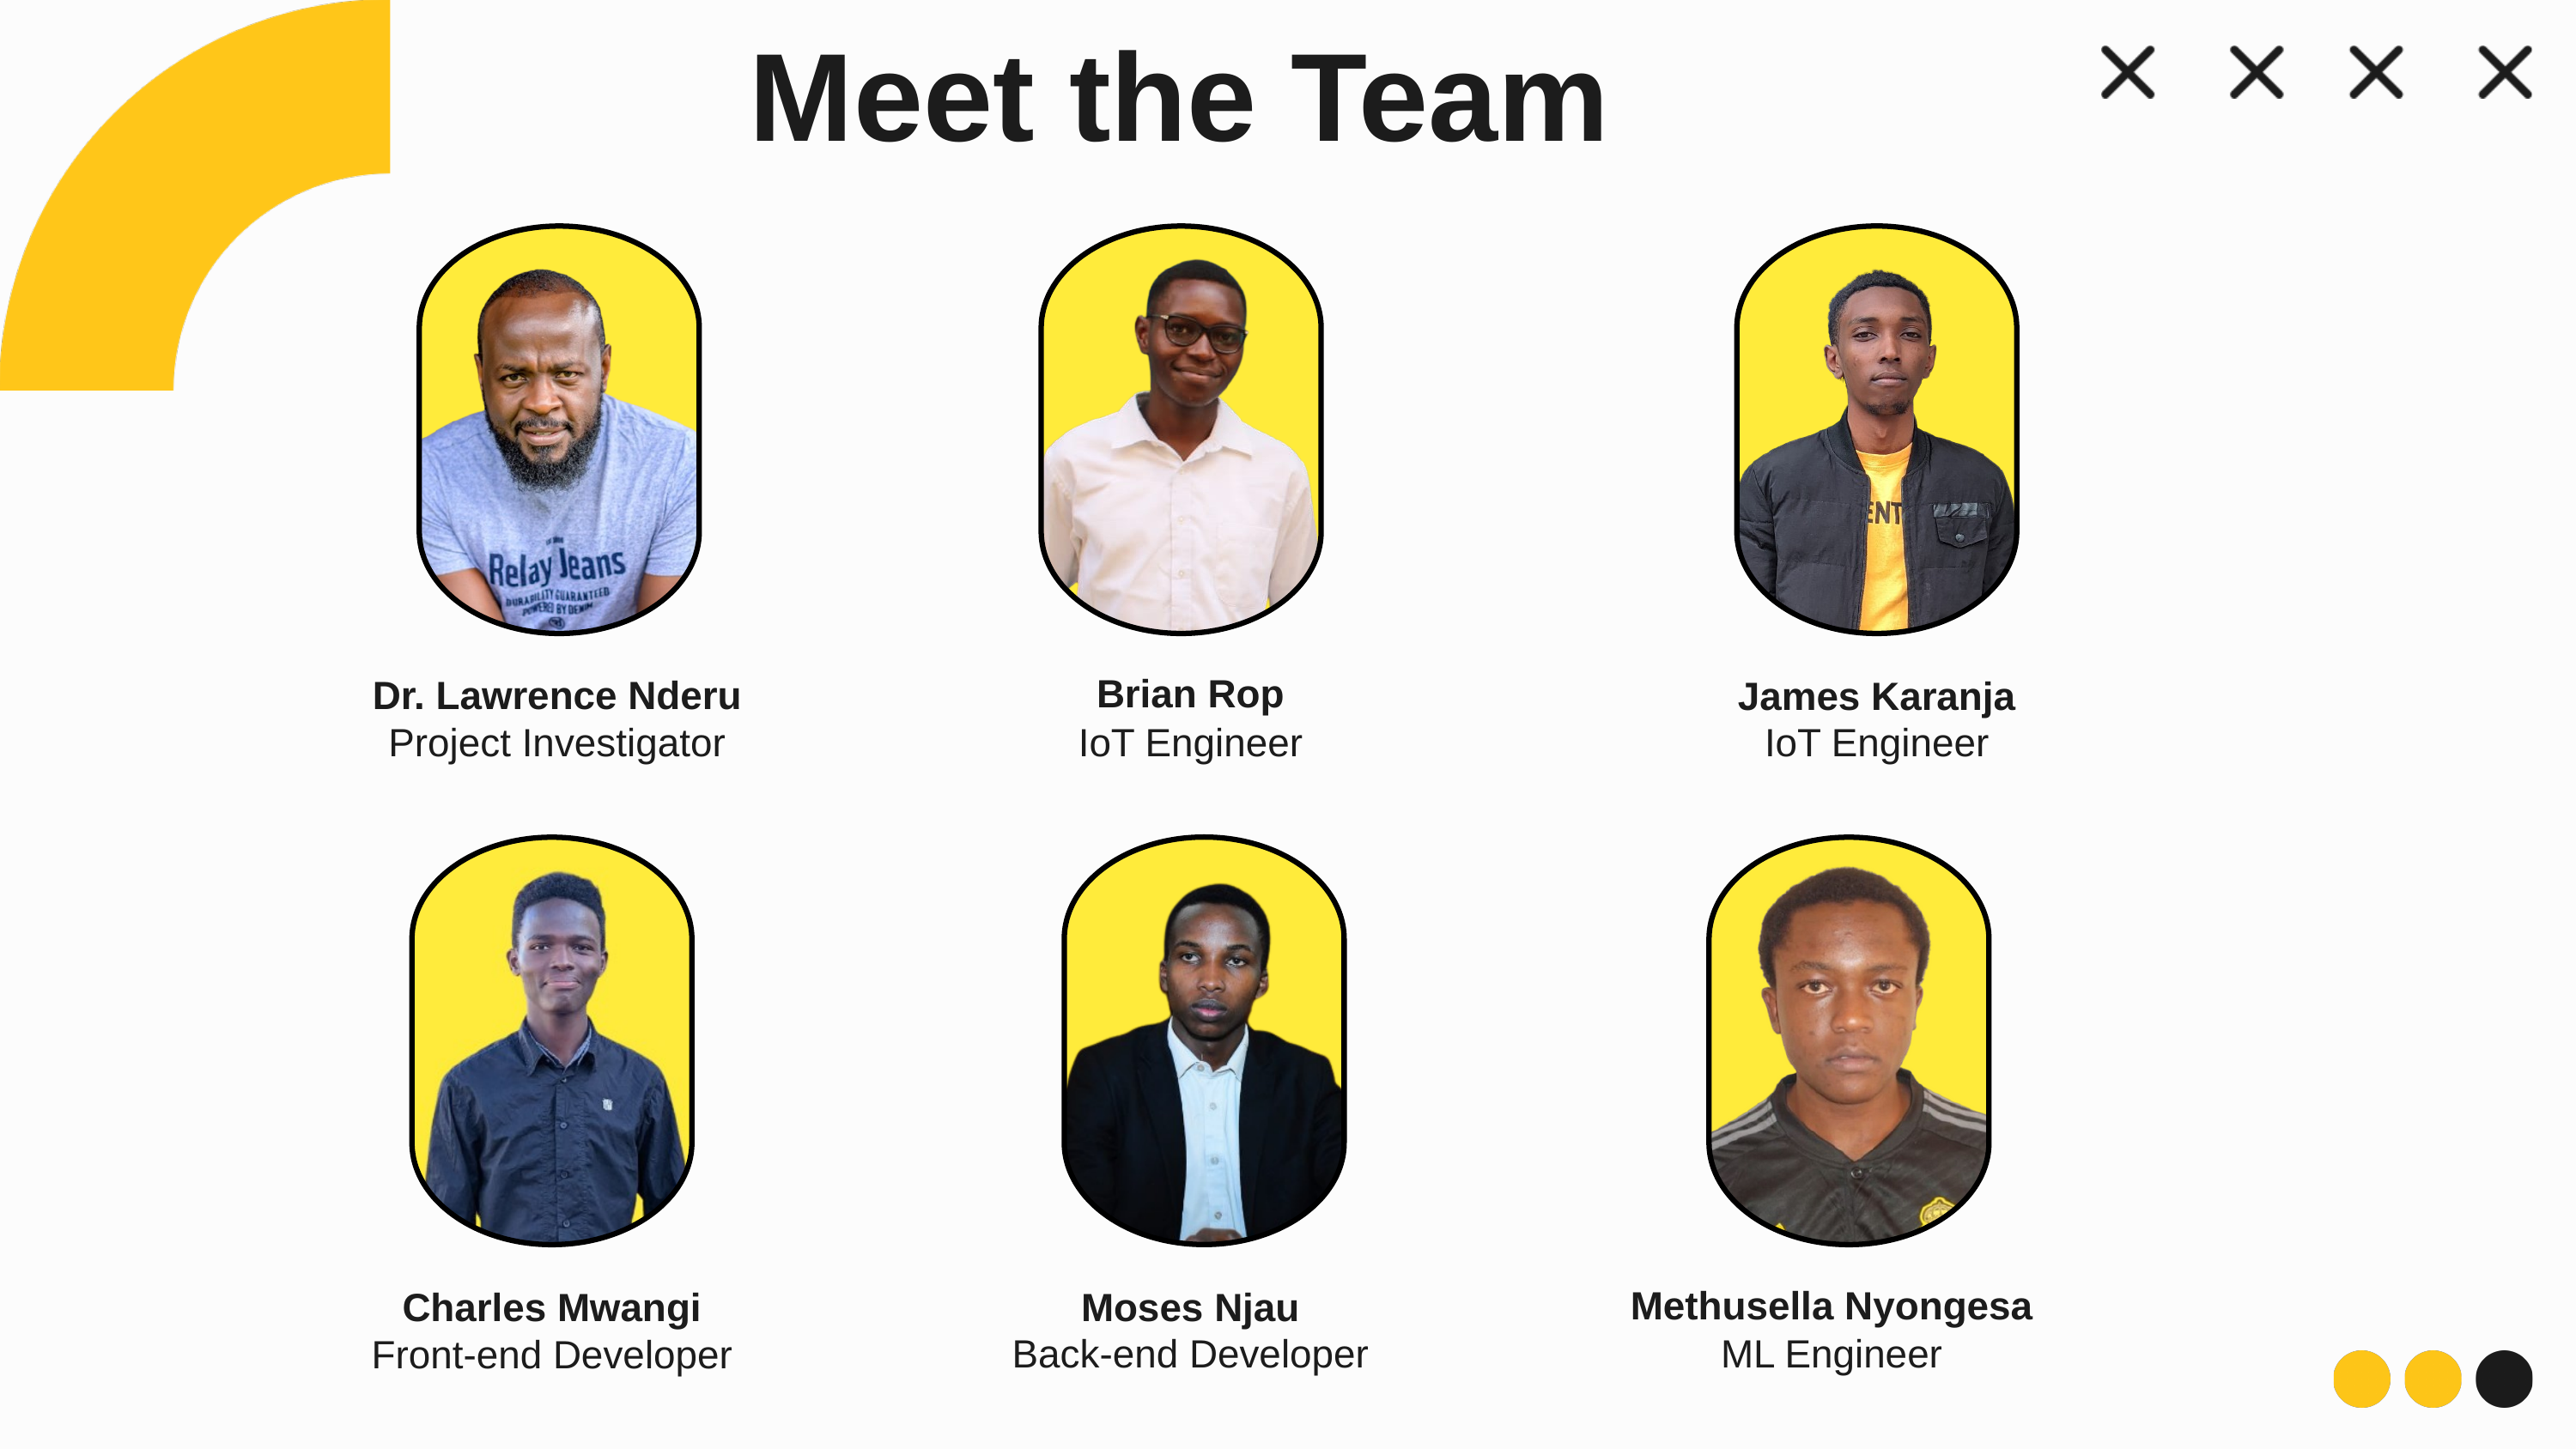

Meet the Team

Brian Rop
IoT Engineer
Dr. Lawrence Nderu
Project Investigator
James Karanja
IoT Engineer

Methusella Nyongesa
ML Engineer
Charles Mwangi
Front-end Developer
Moses Njau
Back-end Developer